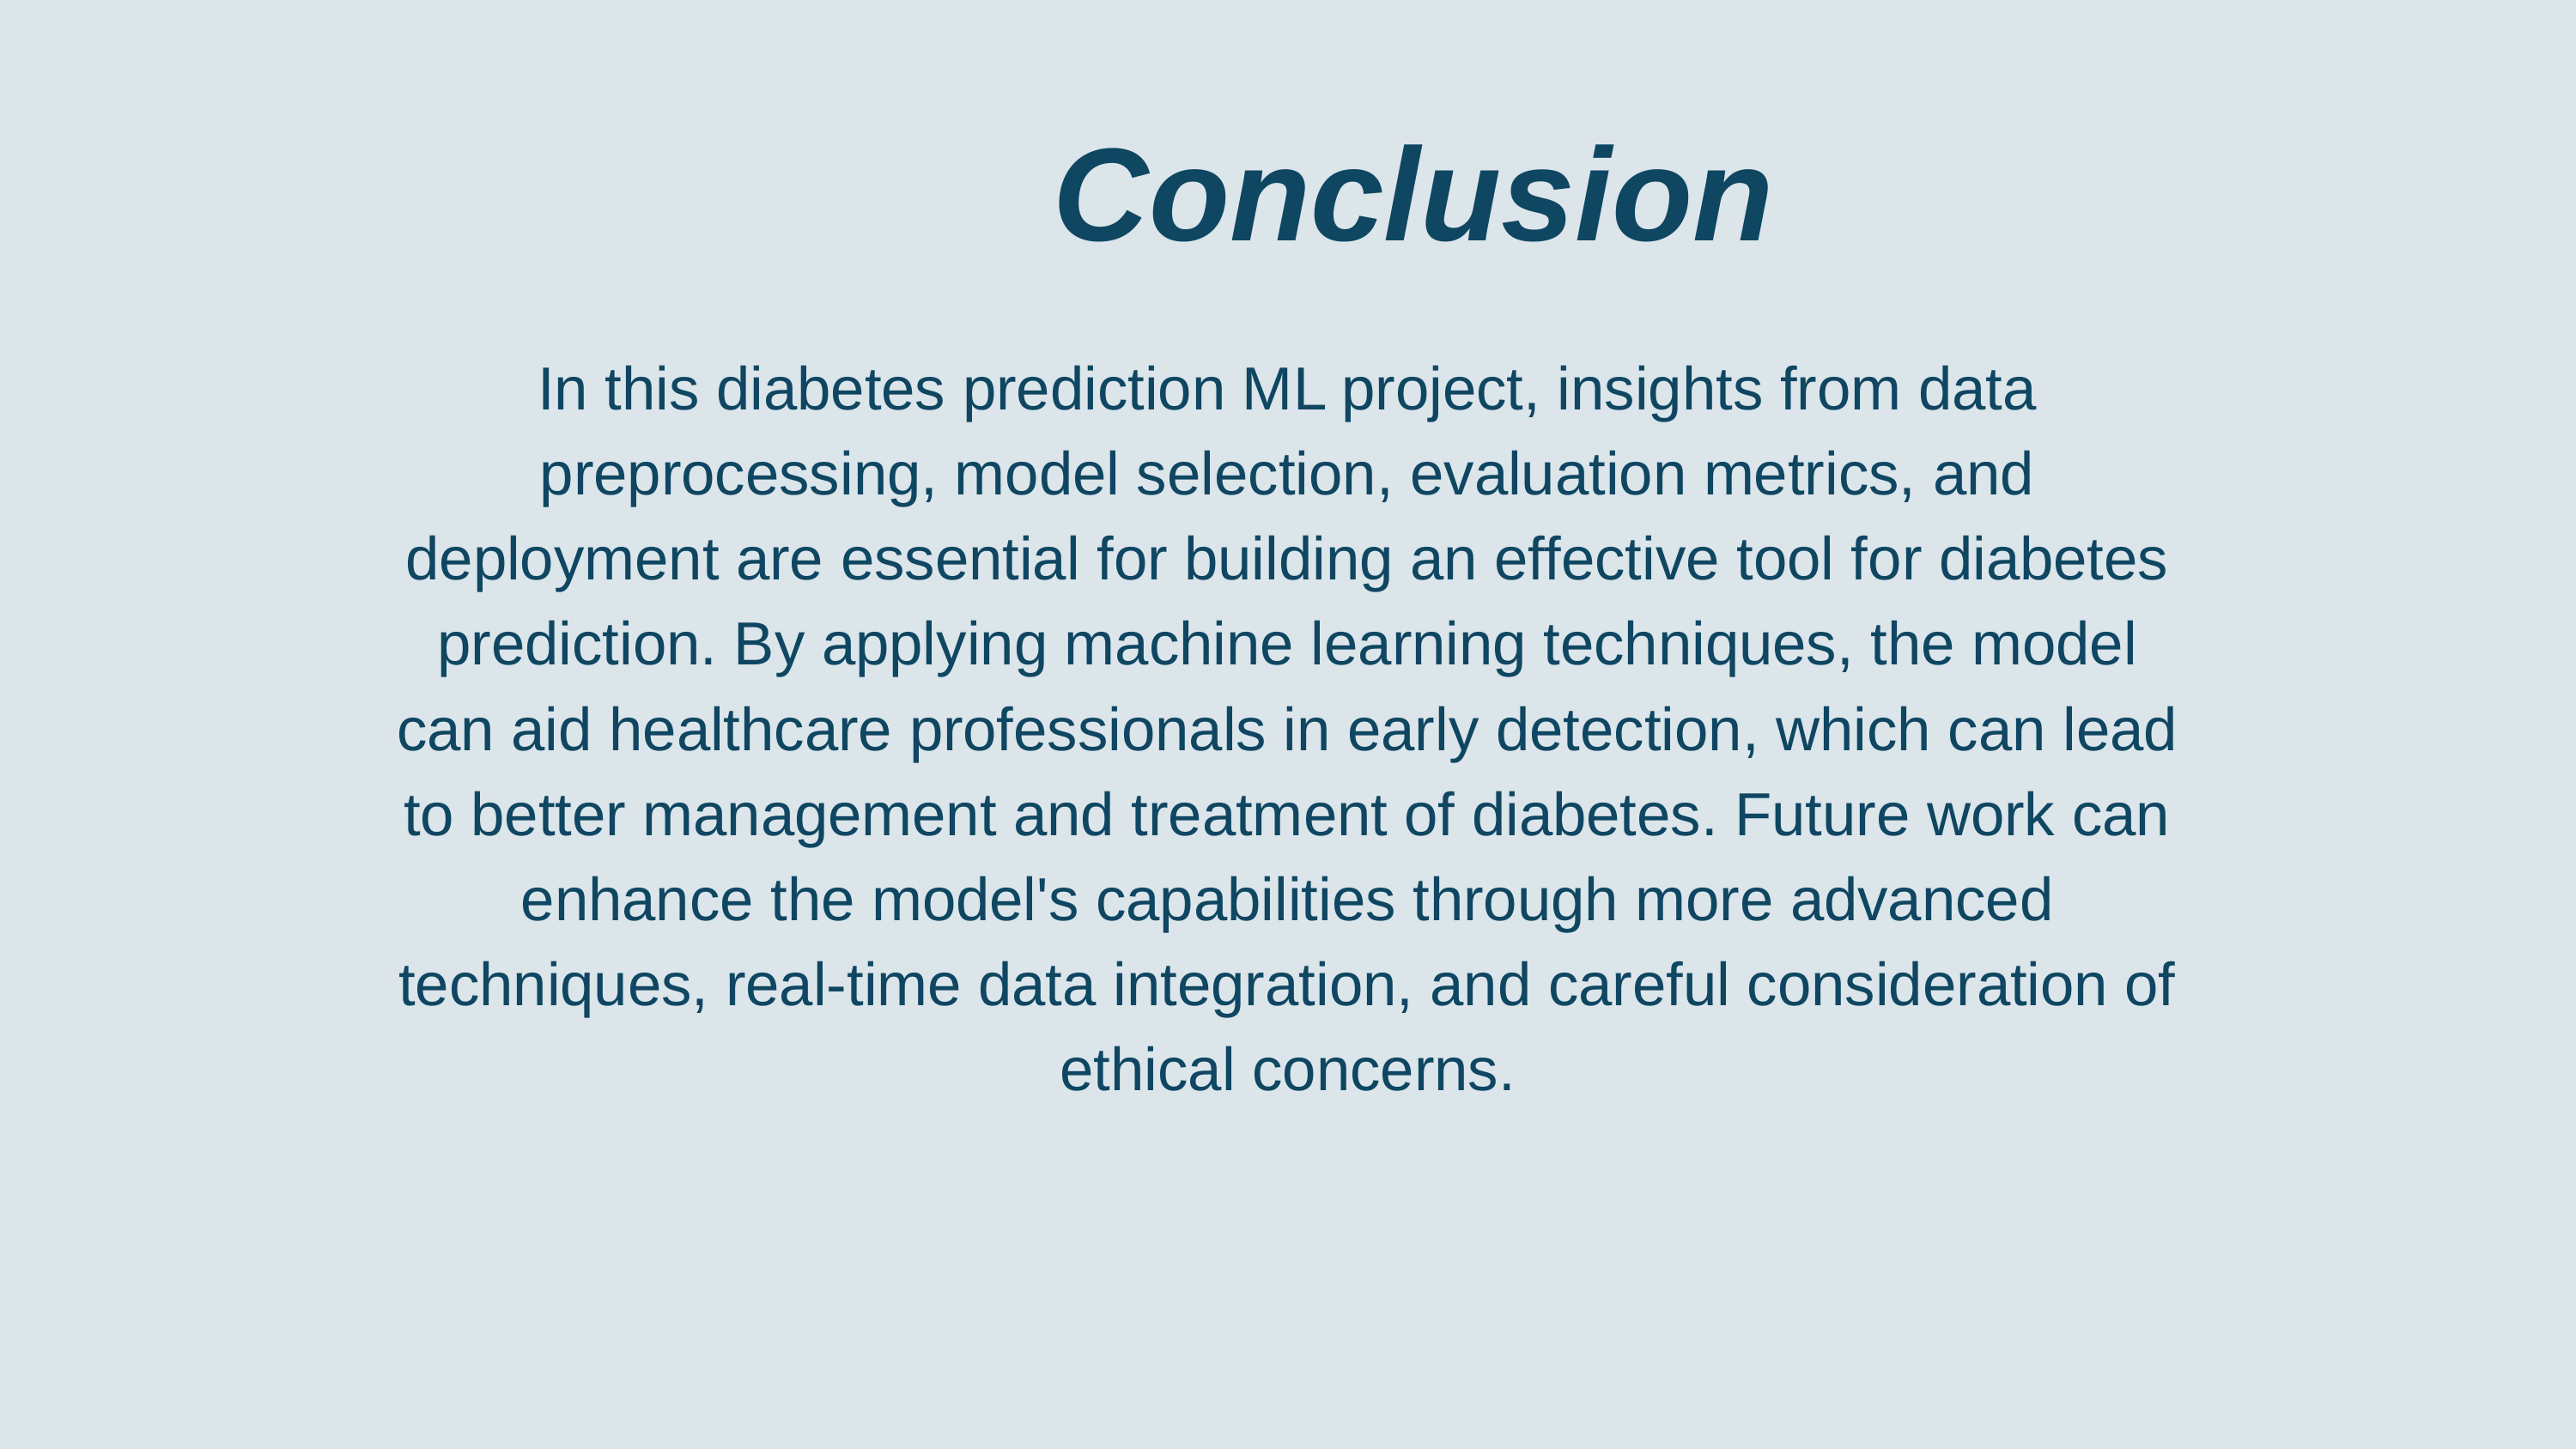

Conclusion
In this diabetes prediction ML project, insights from data preprocessing, model selection, evaluation metrics, and deployment are essential for building an effective tool for diabetes prediction. By applying machine learning techniques, the model can aid healthcare professionals in early detection, which can lead to better management and treatment of diabetes. Future work can enhance the model's capabilities through more advanced techniques, real-time data integration, and careful consideration of ethical concerns.